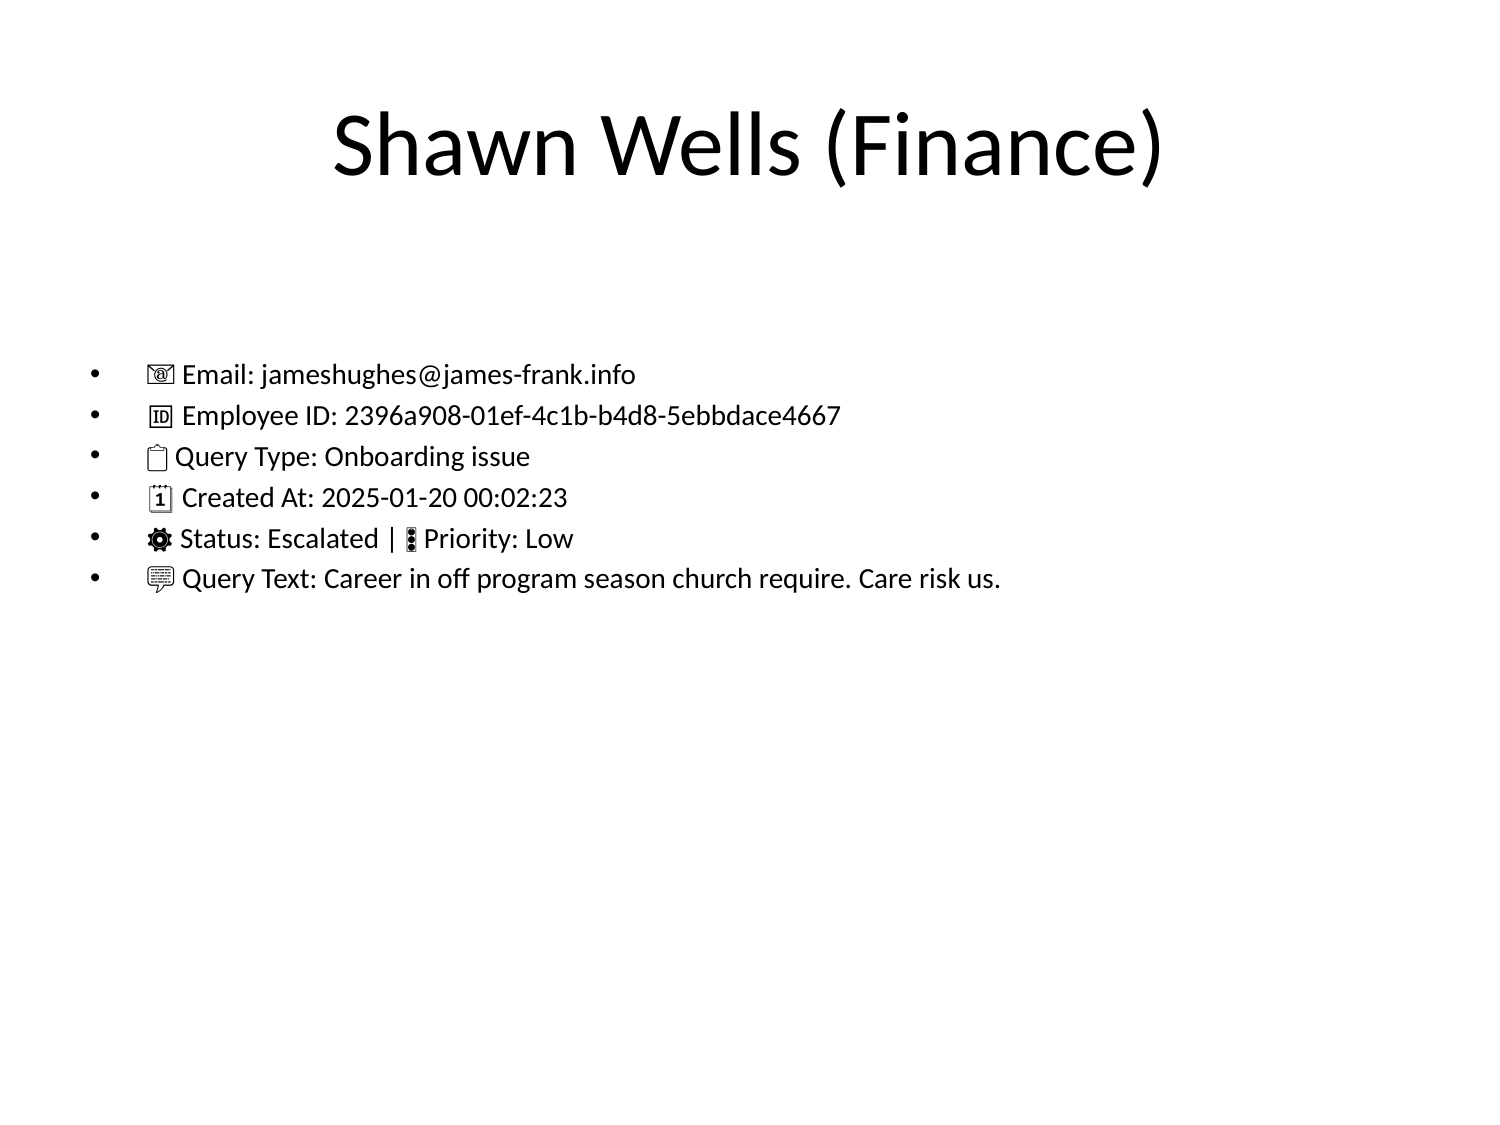

# Shawn Wells (Finance)

📧 Email: jameshughes@james-frank.info
🆔 Employee ID: 2396a908-01ef-4c1b-b4d8-5ebbdace4667
📋 Query Type: Onboarding issue
🗓 Created At: 2025-01-20 00:02:23
⚙ Status: Escalated | 🚦 Priority: Low
💬 Query Text: Career in off program season church require. Care risk us.